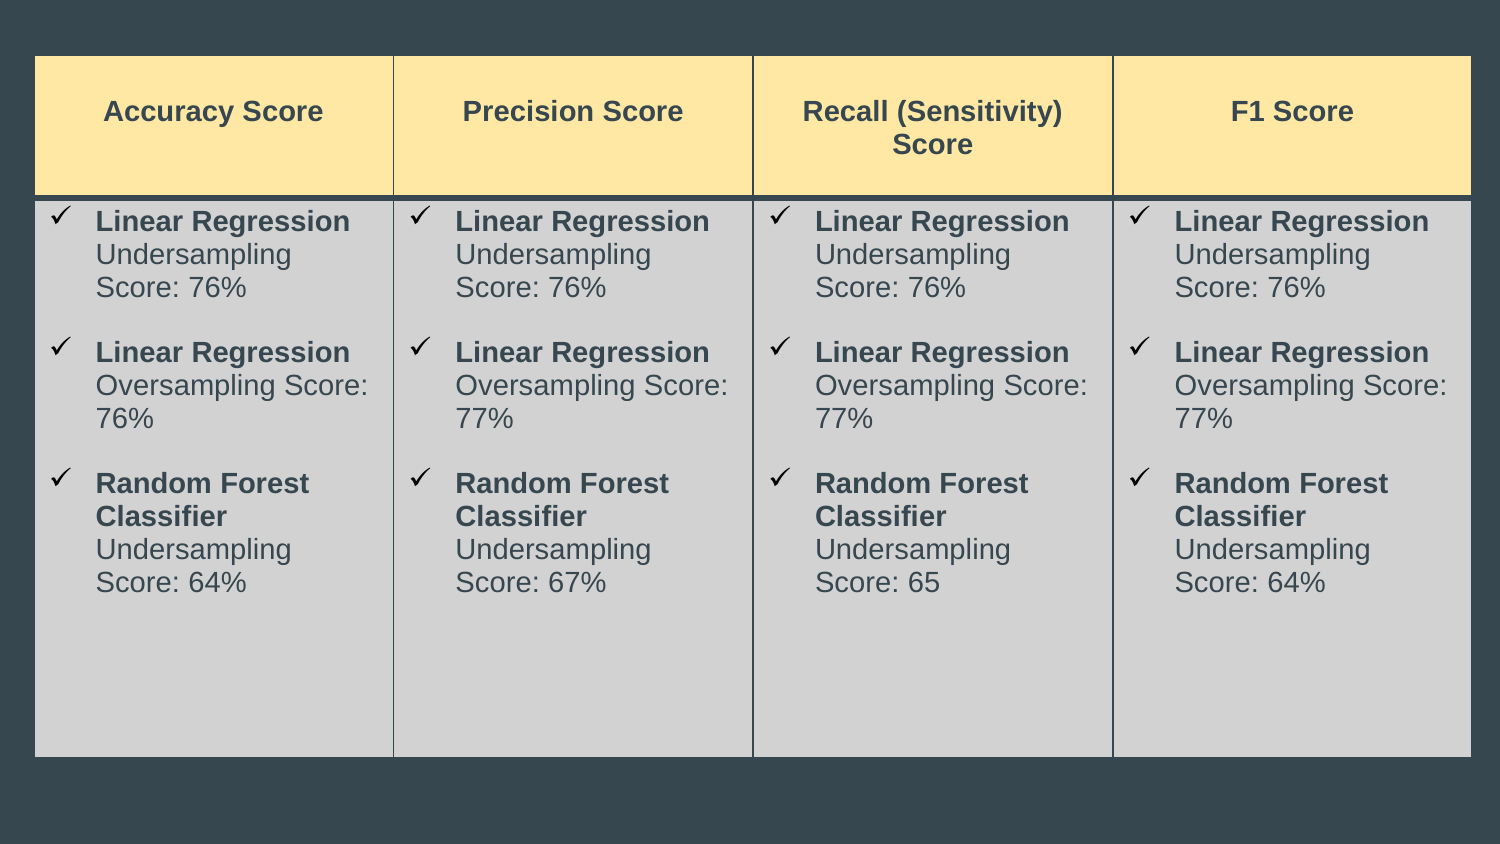

| Accuracy Score | Precision Score | Recall (Sensitivity) Score | F1 Score |
| --- | --- | --- | --- |
| Linear Regression Undersampling Score: 76% Linear Regression Oversampling Score: 76% Random Forest Classifier Undersampling Score: 64% | Linear Regression Undersampling Score: 76% Linear Regression Oversampling Score: 77% Random Forest Classifier Undersampling Score: 67% | Linear Regression Undersampling Score: 76% Linear Regression Oversampling Score: 77% Random Forest Classifier Undersampling Score: 65 | Linear Regression Undersampling Score: 76% Linear Regression Oversampling Score: 77% Random Forest Classifier Undersampling Score: 64% |